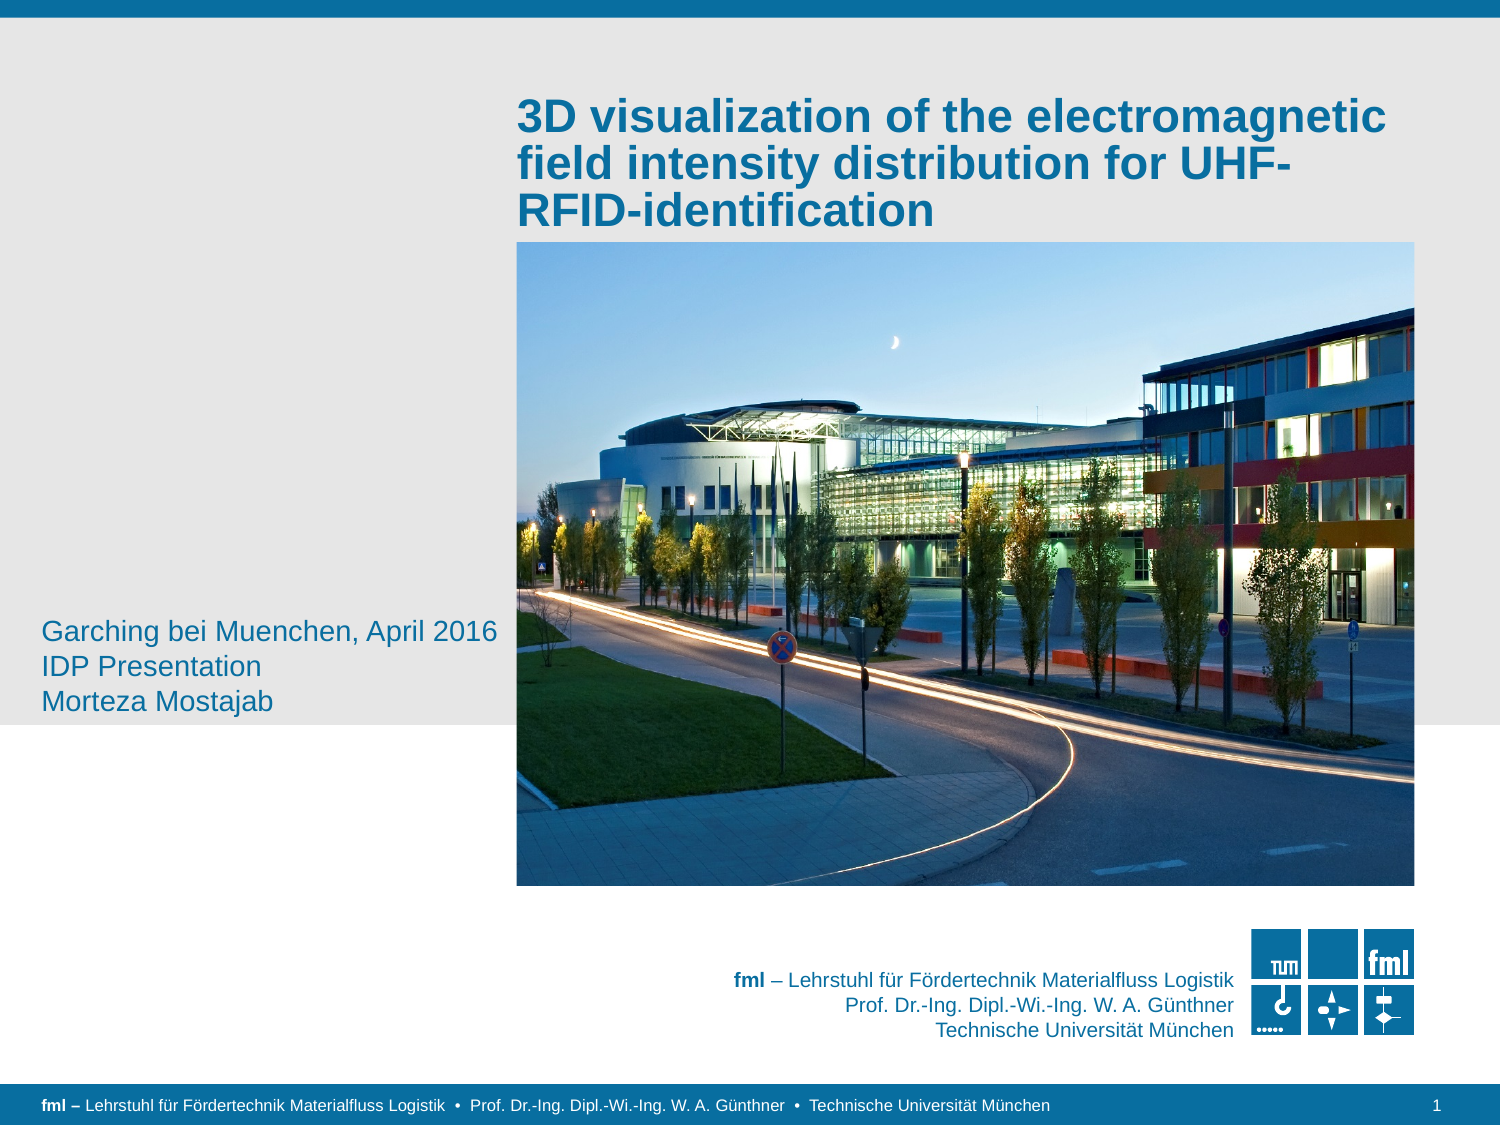

# 3D visualization of the electromagnetic field intensity distribution for UHF-RFID-identification
Garching bei Muenchen, April 2016
IDP Presentation
Morteza Mostajab